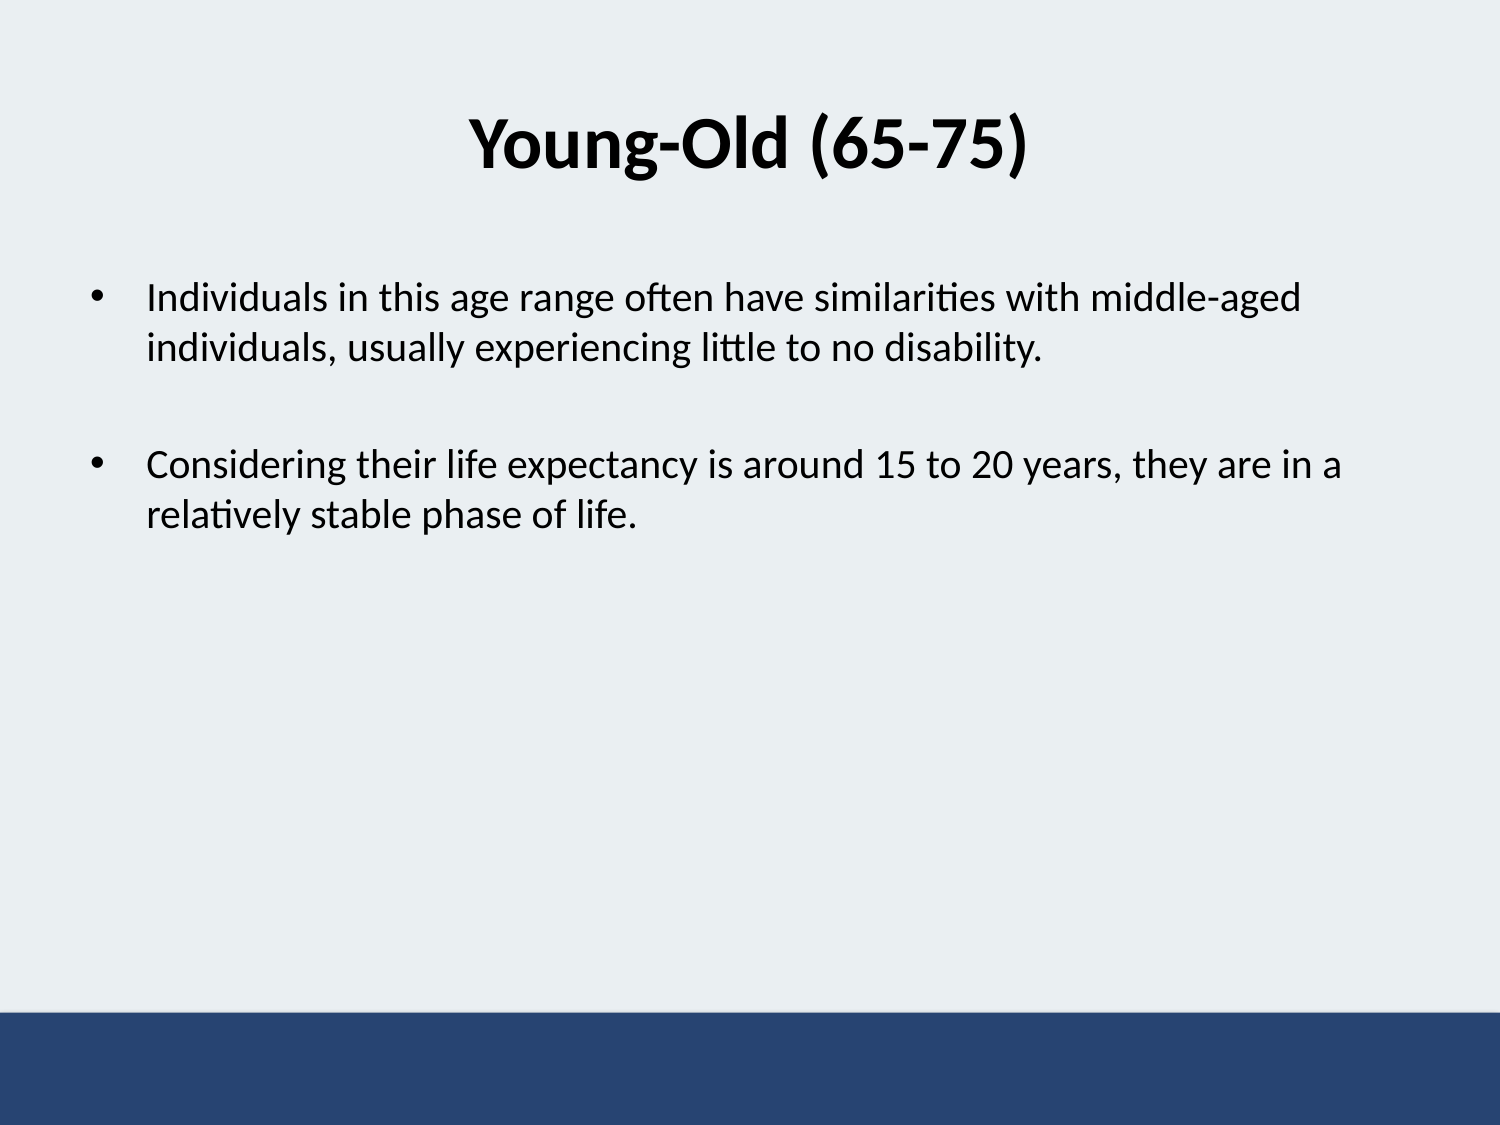

# Young-Old (65-75)
Individuals in this age range often have similarities with middle-aged individuals, usually experiencing little to no disability.

Considering their life expectancy is around 15 to 20 years, they are in a relatively stable phase of life.